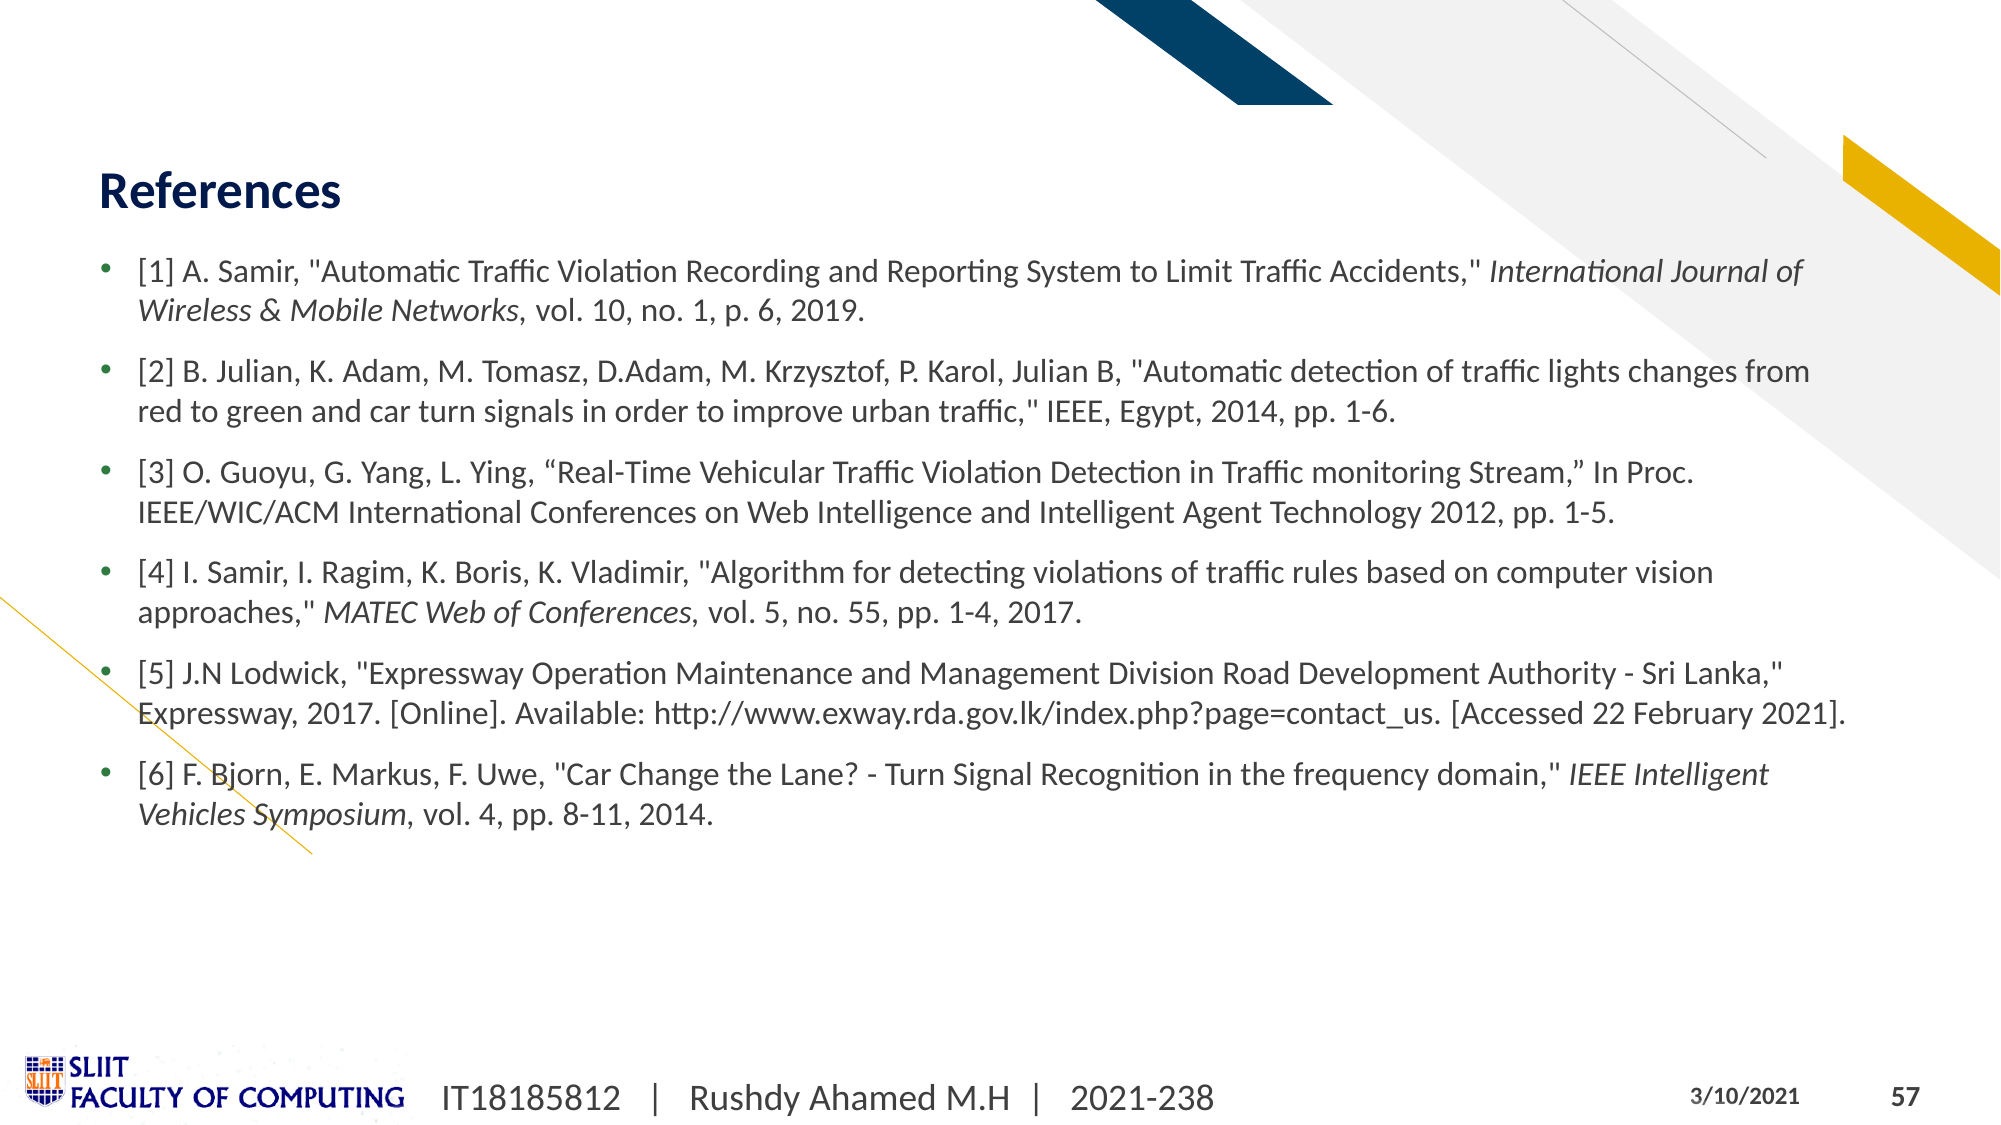

# References

[1] A. Samir, "Automatic Traffic Violation Recording and Reporting System to Limit Traffic Accidents," International Journal of Wireless & Mobile Networks, vol. 10, no. 1, p. 6, 2019.
[2] B. Julian, K. Adam, M. Tomasz, D.Adam, M. Krzysztof, P. Karol, Julian B, "Automatic detection of traffic lights changes from red to green and car turn signals in order to improve urban traffic," IEEE, Egypt, 2014, pp. 1-6.
[3] O. Guoyu, G. Yang, L. Ying, “Real-Time Vehicular Traffic Violation Detection in Traffic monitoring Stream,” In Proc. IEEE/WIC/ACM International Conferences on Web Intelligence and Intelligent Agent Technology 2012, pp. 1-5.
[4] I. Samir, I. Ragim, K. Boris, K. Vladimir, "Algorithm for detecting violations of traffic rules based on computer vision approaches," MATEC Web of Conferences, vol. 5, no. 55, pp. 1-4, 2017.
[5] J.N Lodwick, "Expressway Operation Maintenance and Management Division Road Development Authority - Sri Lanka," Expressway, 2017. [Online]. Available: http://www.exway.rda.gov.lk/index.php?page=contact_us. [Accessed 22 February 2021].
[6] F. Bjorn, E. Markus, F. Uwe, "Car Change the Lane? - Turn Signal Recognition in the frequency domain," IEEE Intelligent Vehicles Symposium, vol. 4, pp. 8-11, 2014.
IT18185812   |   Rushdy Ahamed M.H  |   2021-238